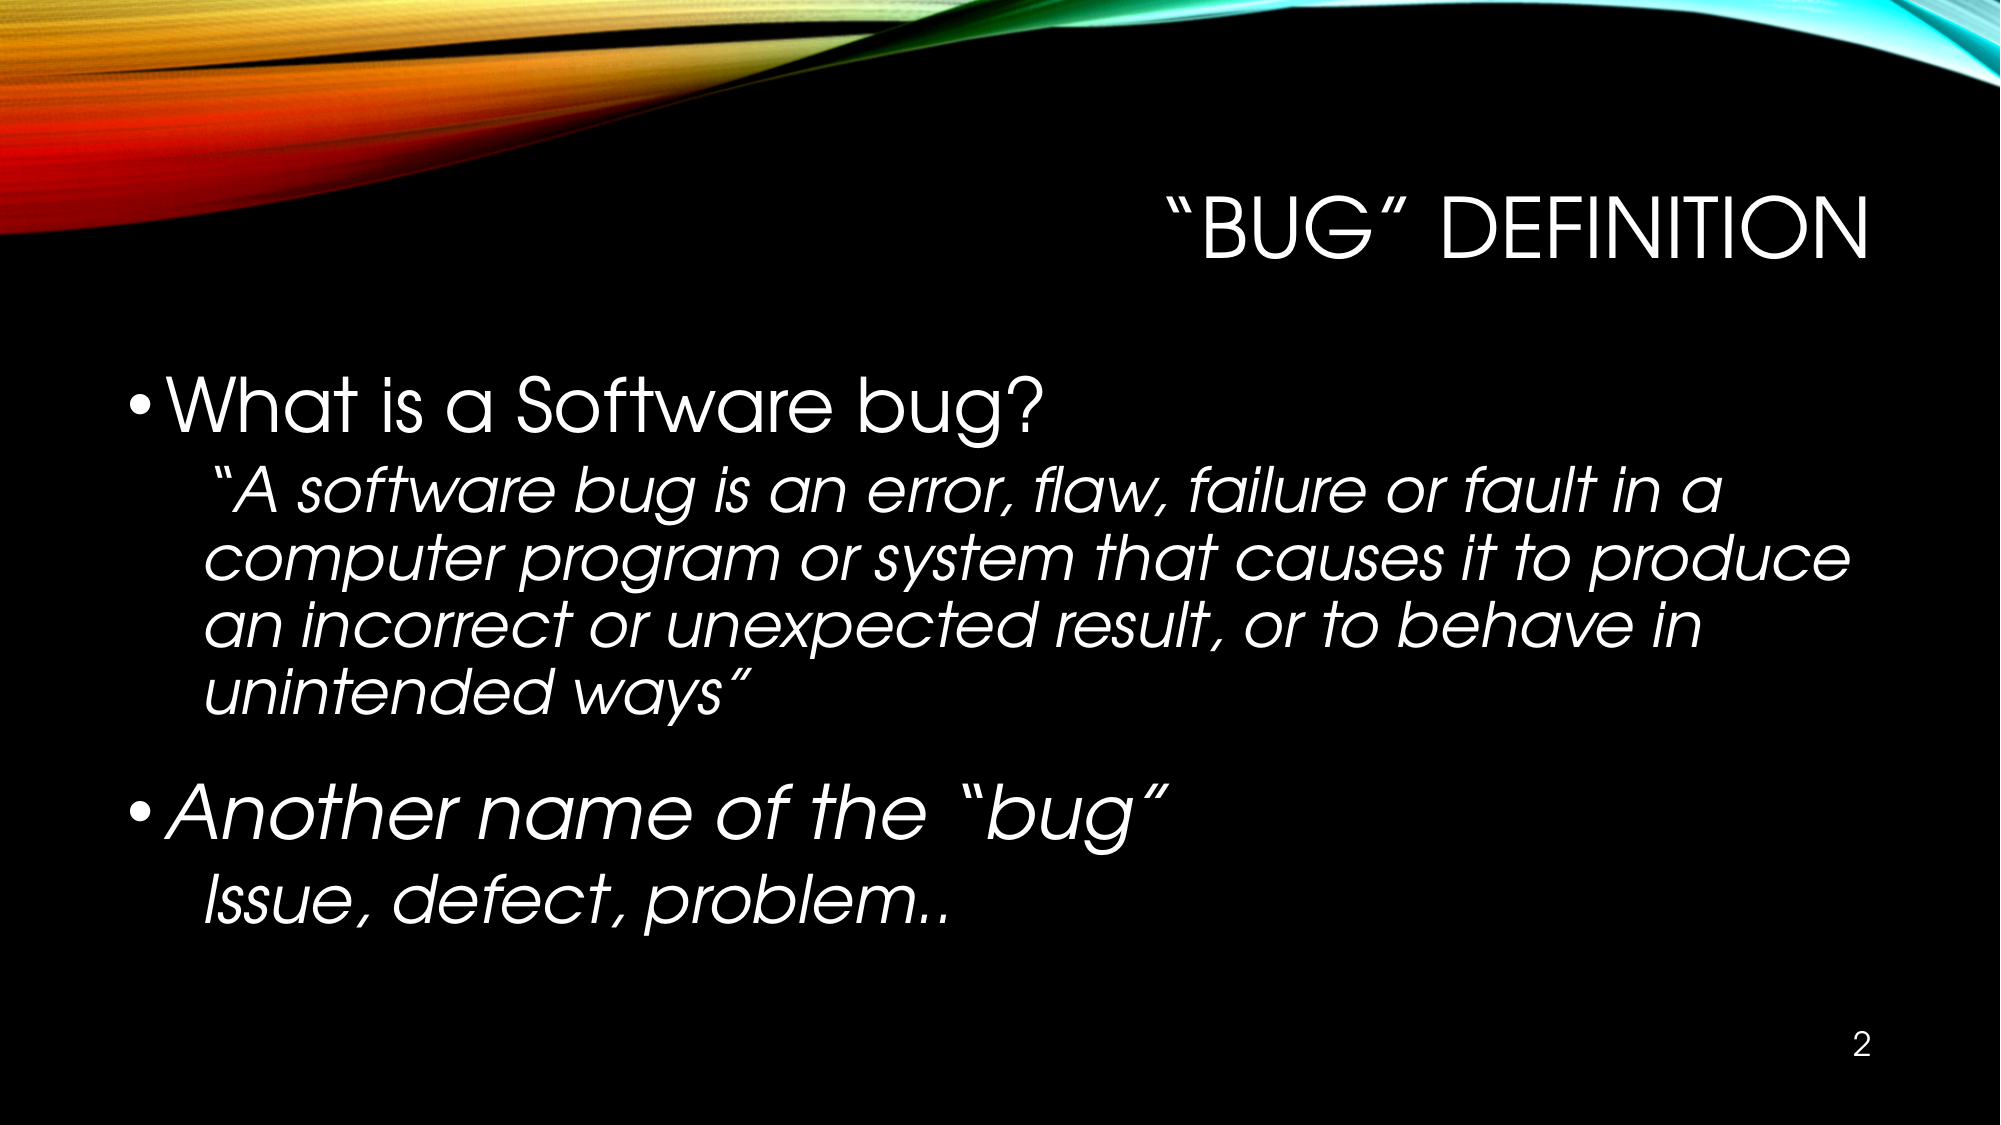

# “Bug” definition
What is a Software bug?
“A software bug is an error, flaw, failure or fault in a computer program or system that causes it to produce an incorrect or unexpected result, or to behave in unintended ways”
Another name of the “bug”
Issue, defect, problem..

2